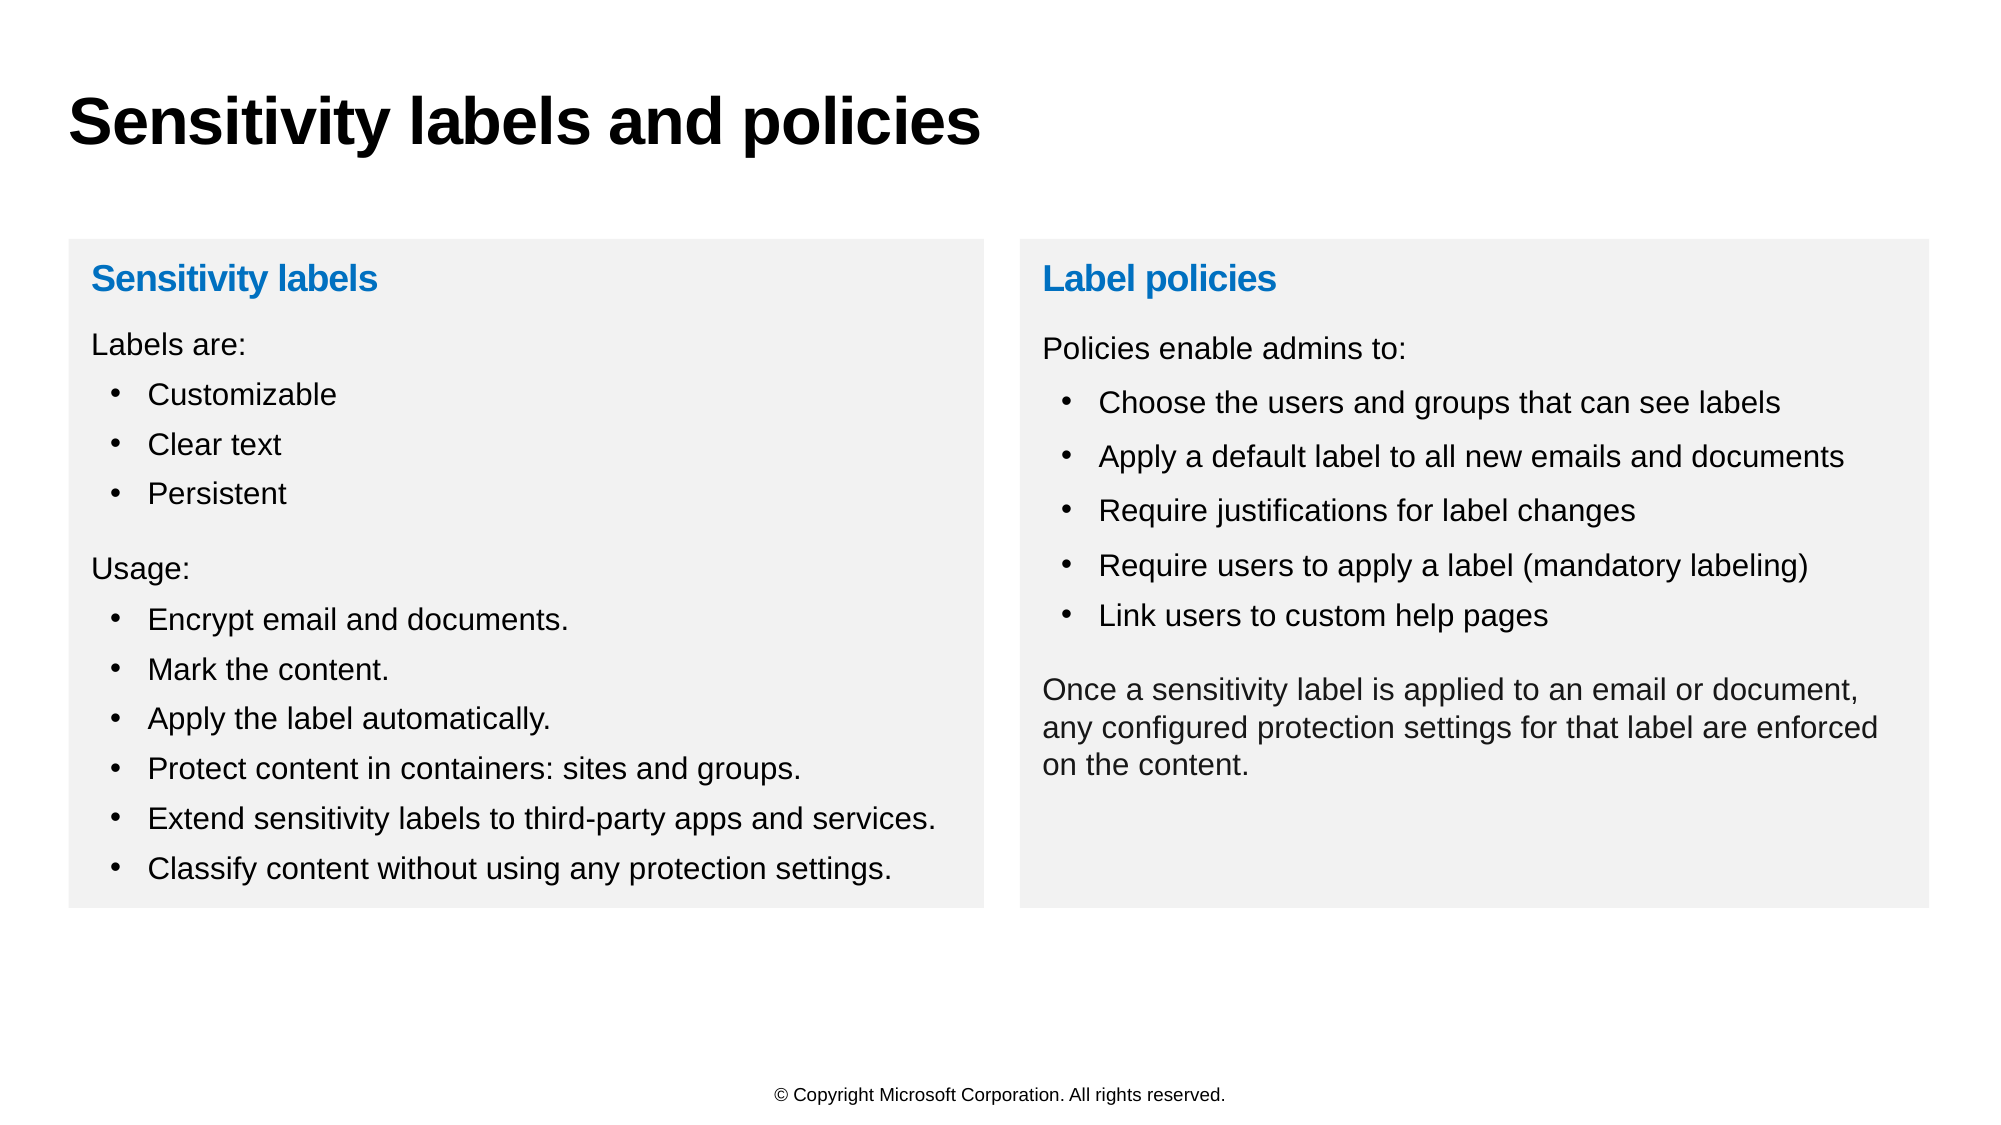

# Sensitivity labels and policies
Label policies
Policies enable admins to:
Choose the users and groups that can see labels
Apply a default label to all new emails and documents
Require justifications for label changes
Require users to apply a label (mandatory labeling)
Link users to custom help pages
Once a sensitivity label is applied to an email or document, any configured protection settings for that label are enforced on the content.
Sensitivity labels
Labels are:
Customizable
Clear text
Persistent
Usage:
Encrypt email and documents.
Mark the content.
Apply the label automatically.
Protect content in containers: sites and groups.
Extend sensitivity labels to third-party apps and services.
Classify content without using any protection settings.